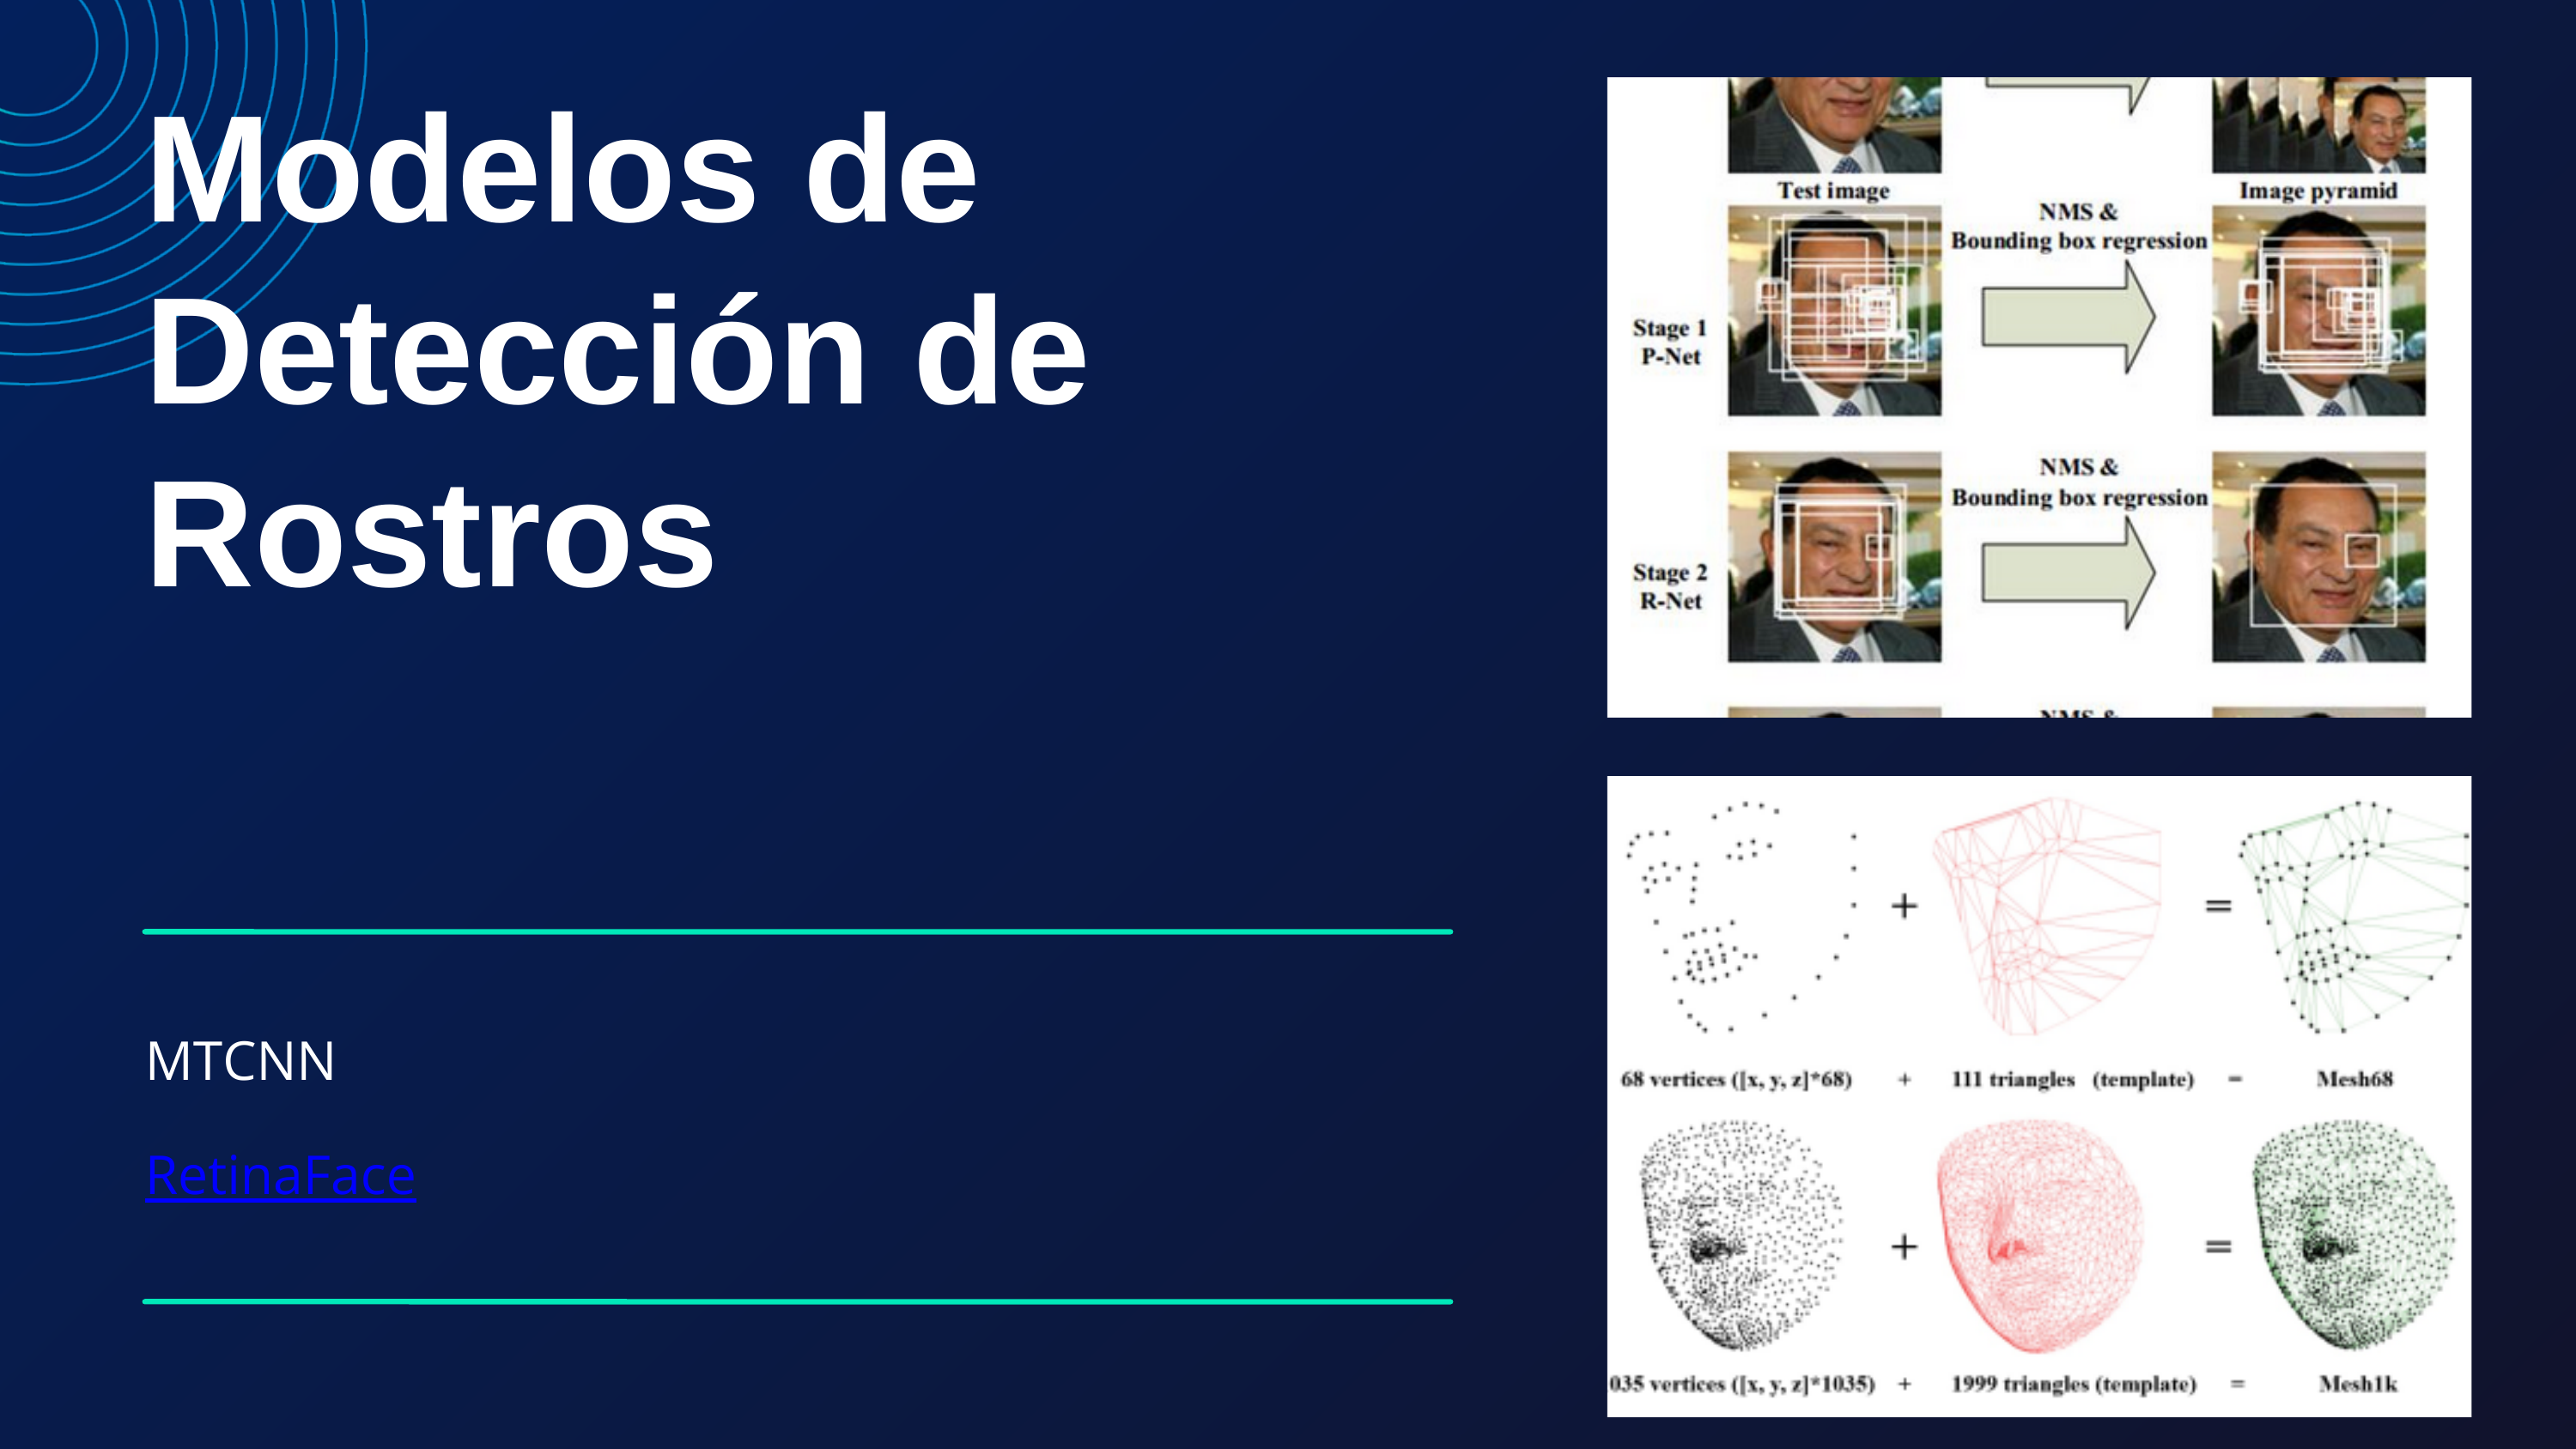

Modelos de
Detección de Rostros

MTCNN
RetinaFace